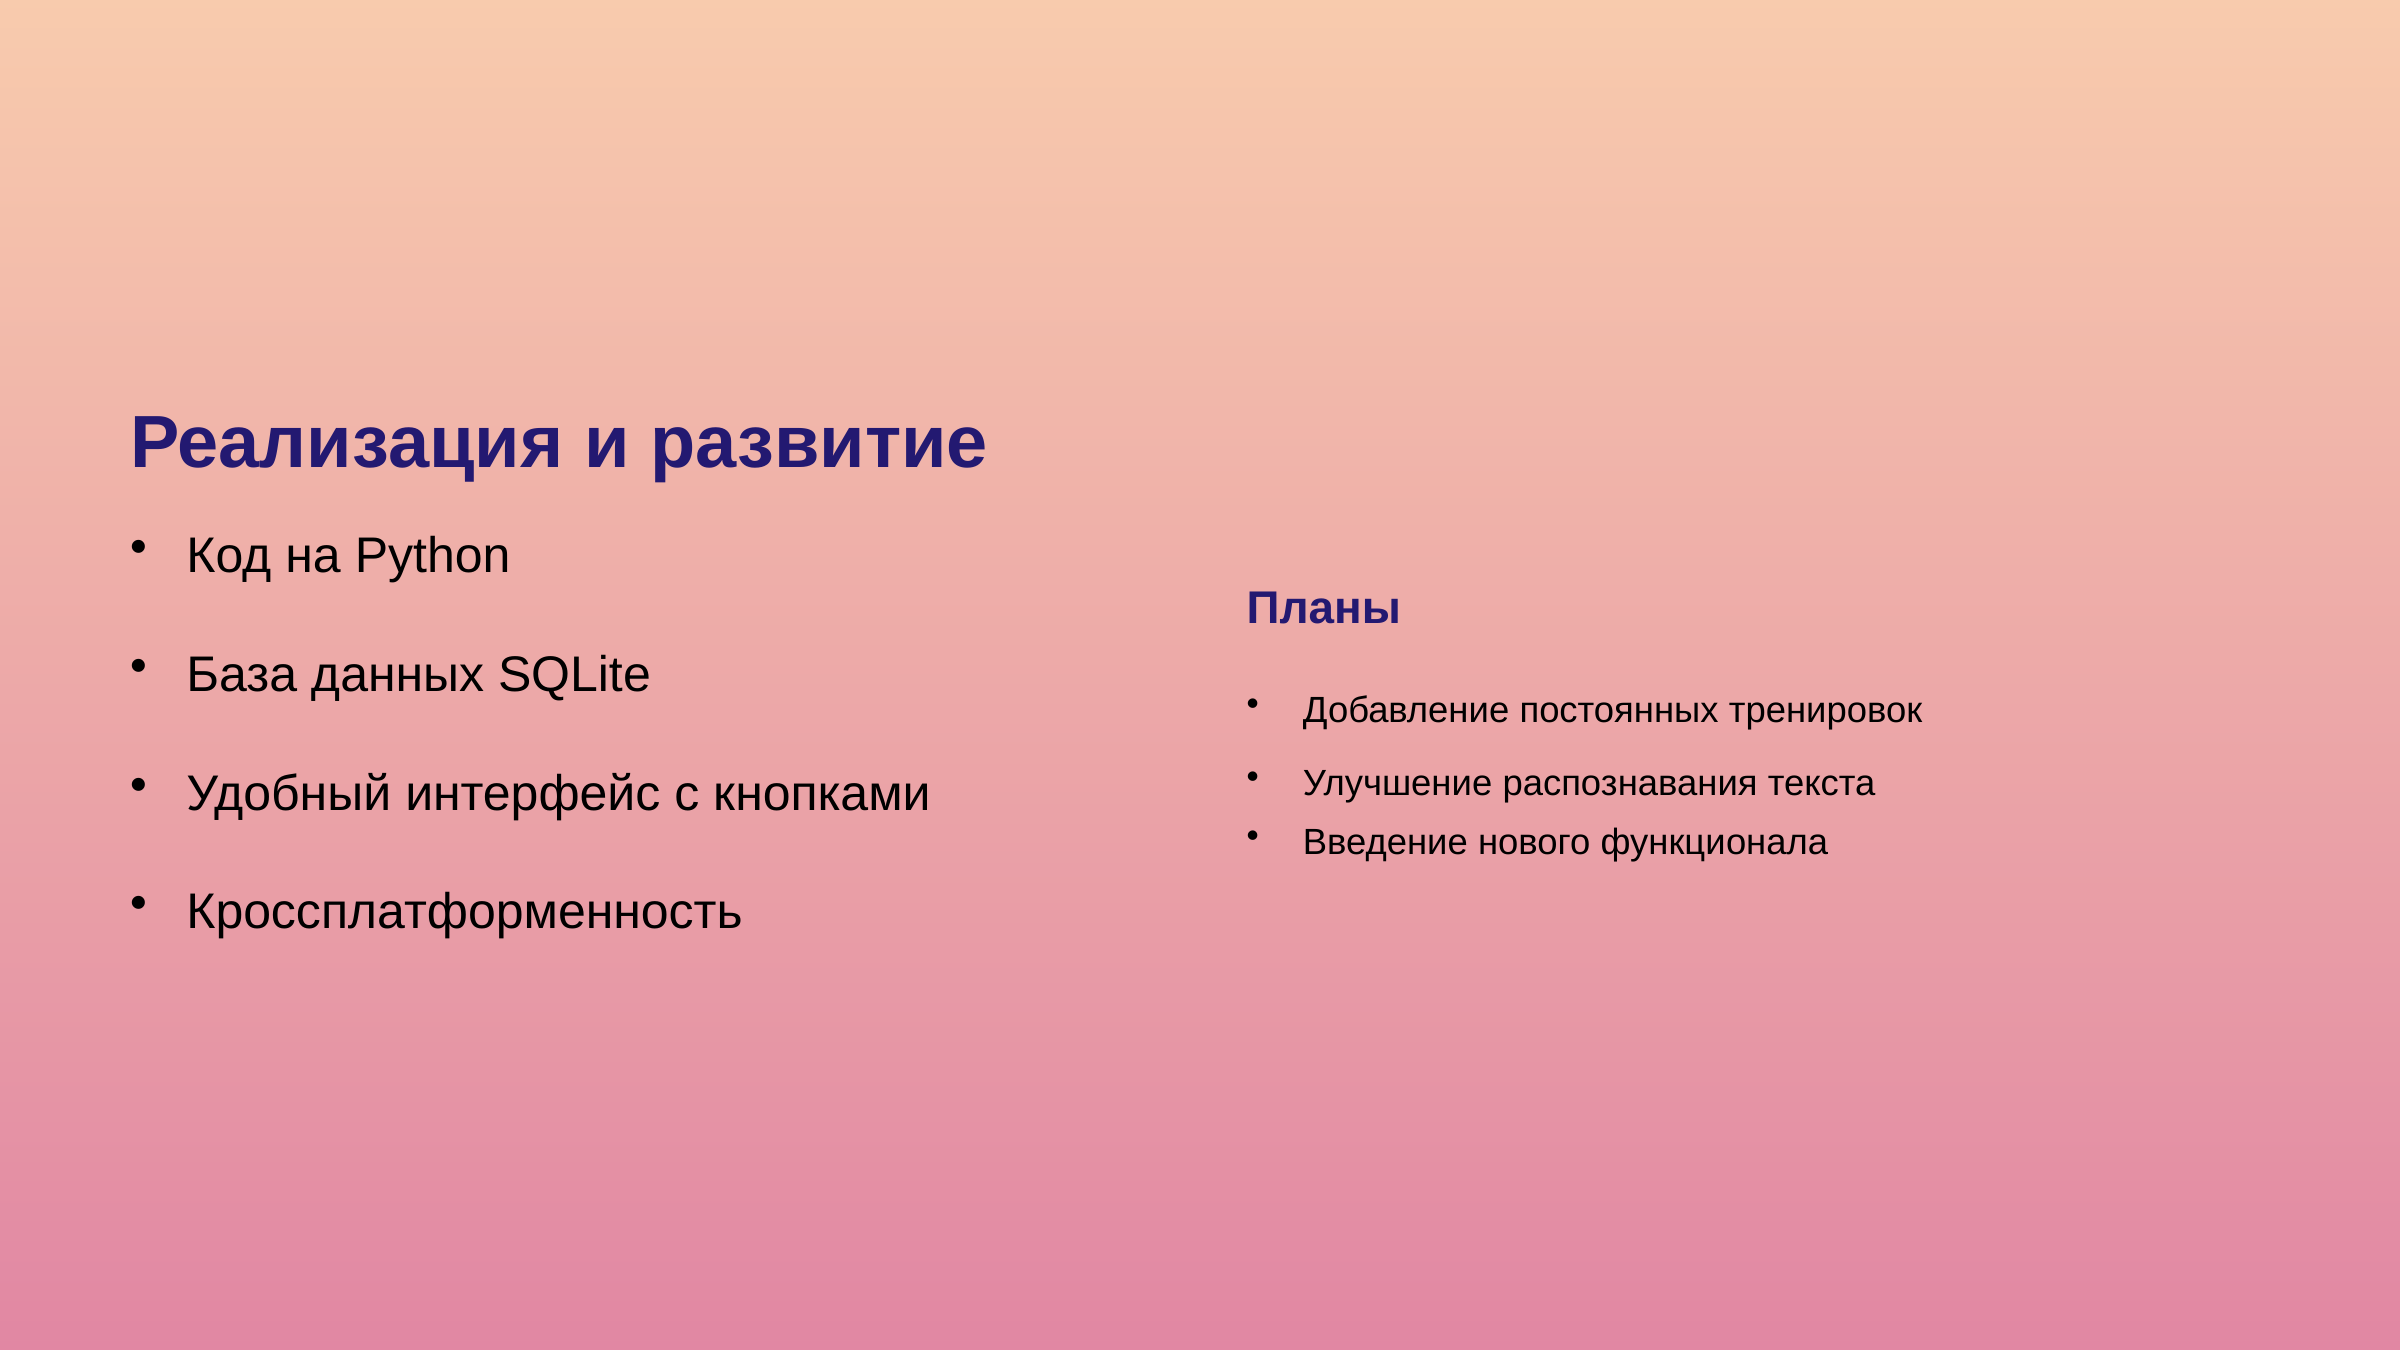

Реализация и развитие
Код на Python

База данных SQLite

Удобный интерфейс с кнопками

Кроссплатформенность
Планы
Добавление постоянных тренировок
Улучшение распознавания текста
Введение нового функционала